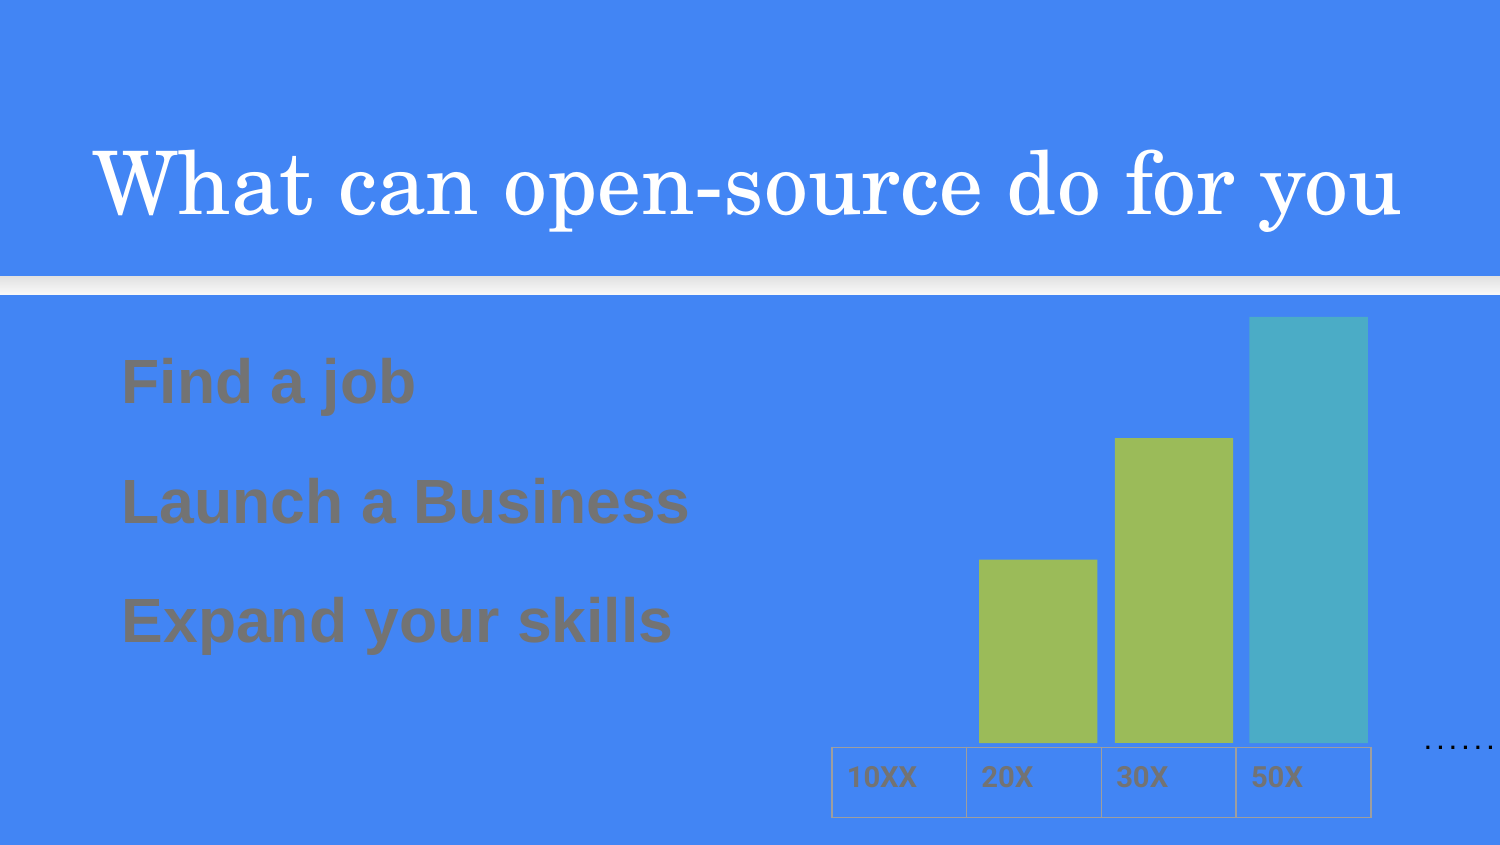

What can open-source do for you
Find a job
Launch a Business
Expand your skills

| 10XX | 20X | 30X | 50X |
| --- | --- | --- | --- |